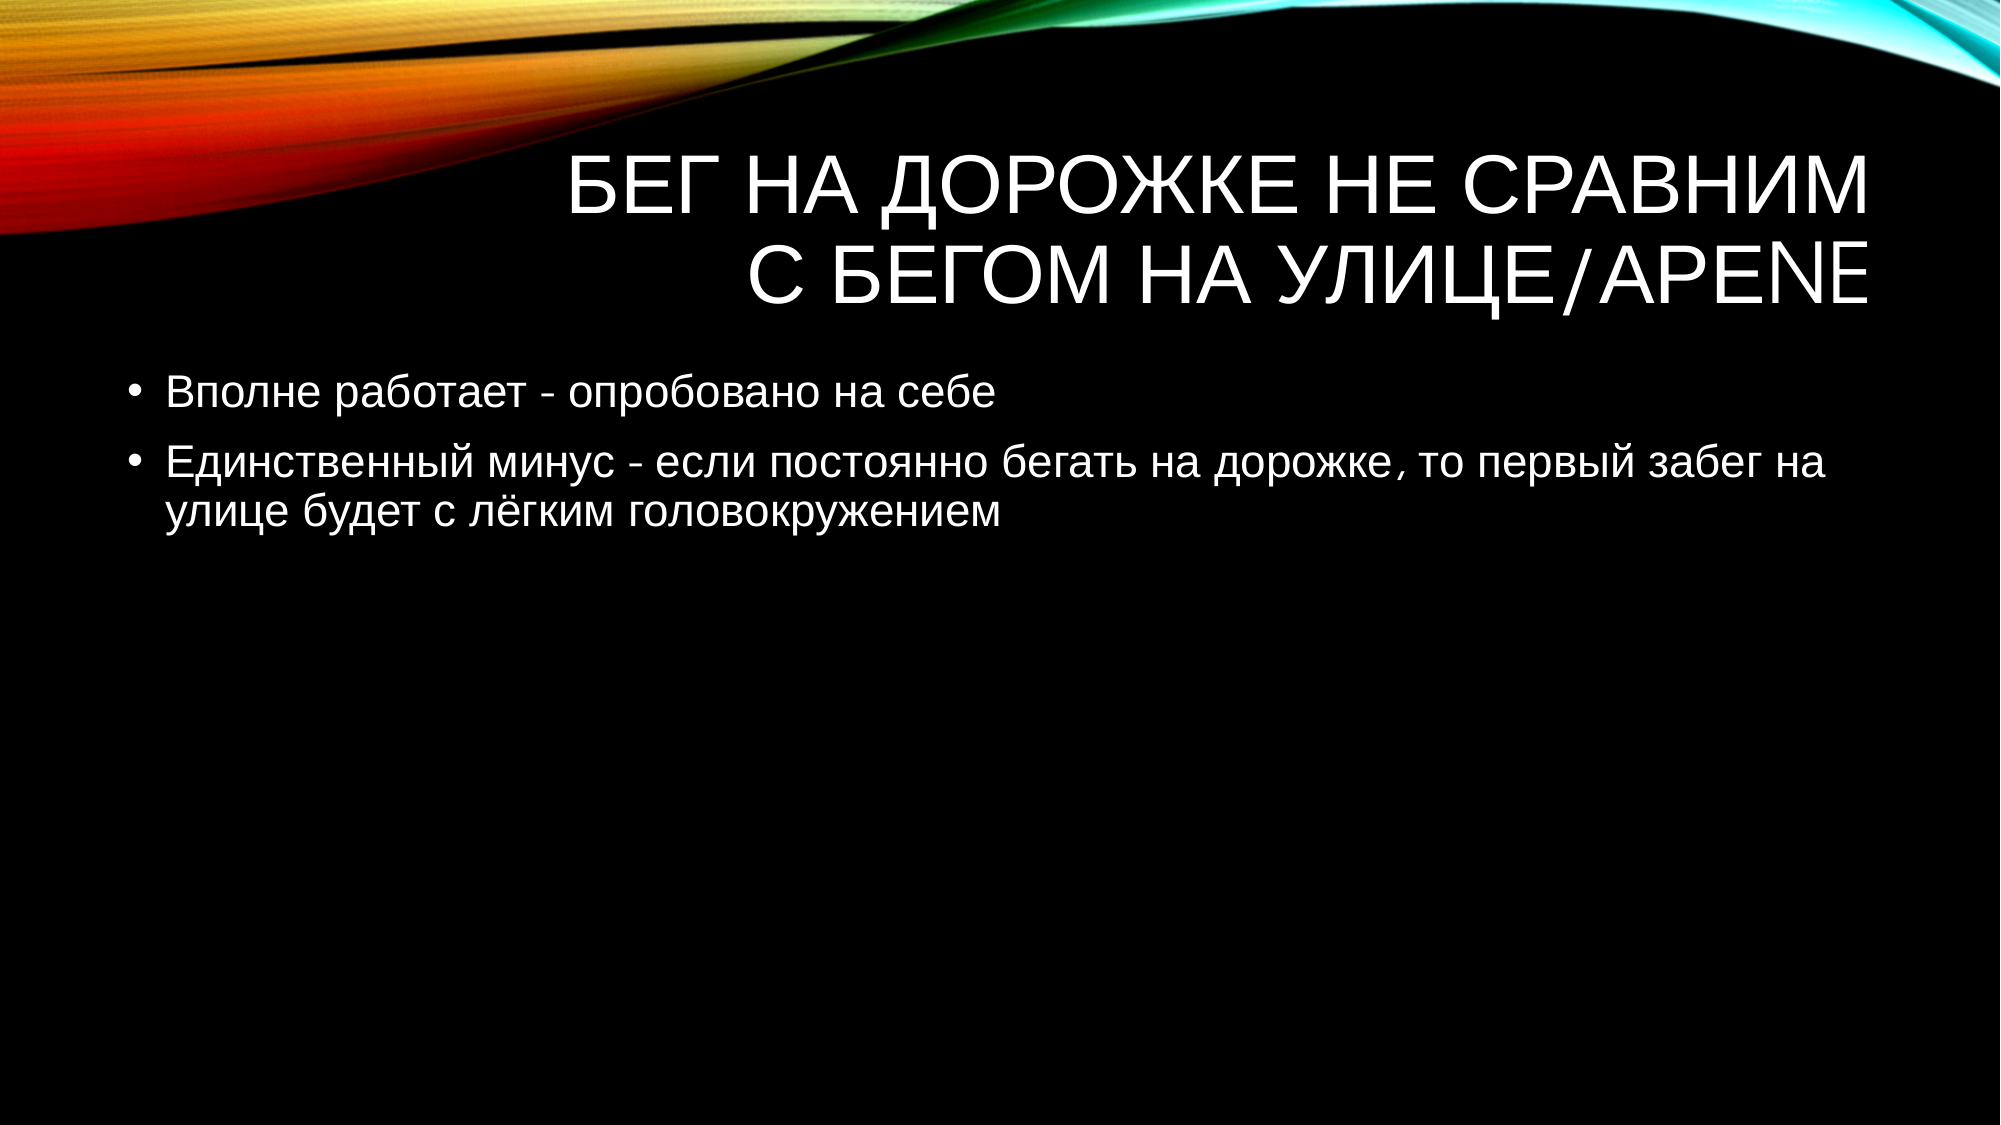

# Бег на дорожке не сравним с бегом на улице/ареne
Вполне работает - опробовано на себе
Единственный минус - если постоянно бегать на дорожке, то первый забег на улице будет с лёгким головокружением